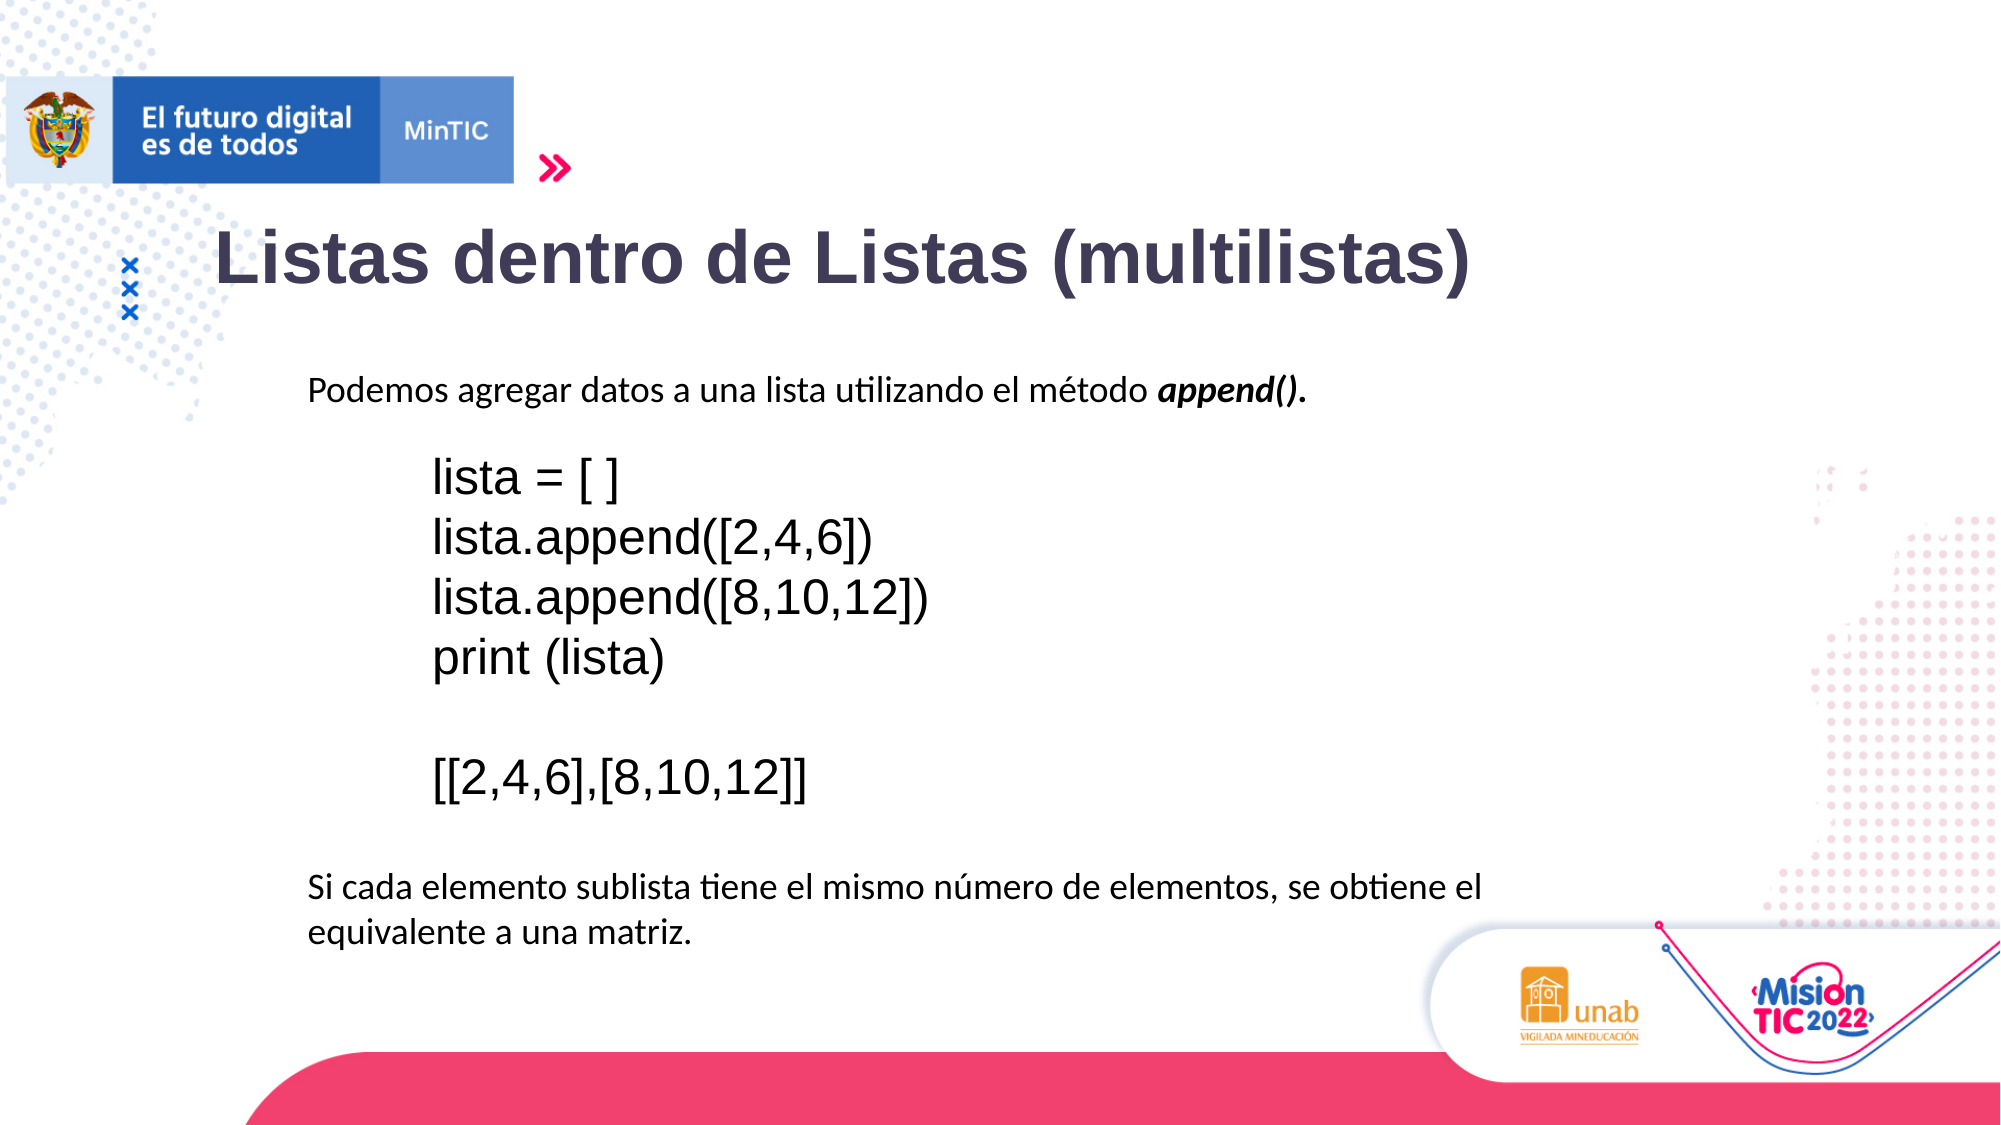

Listas dentro de Listas (multilistas)
Podemos agregar datos a una lista utilizando el método append().
lista = [ ]
lista.append([2,4,6])
lista.append([8,10,12])
print (lista)

[[2,4,6],[8,10,12]]
Si cada elemento sublista tiene el mismo número de elementos, se obtiene el equivalente a una matriz.